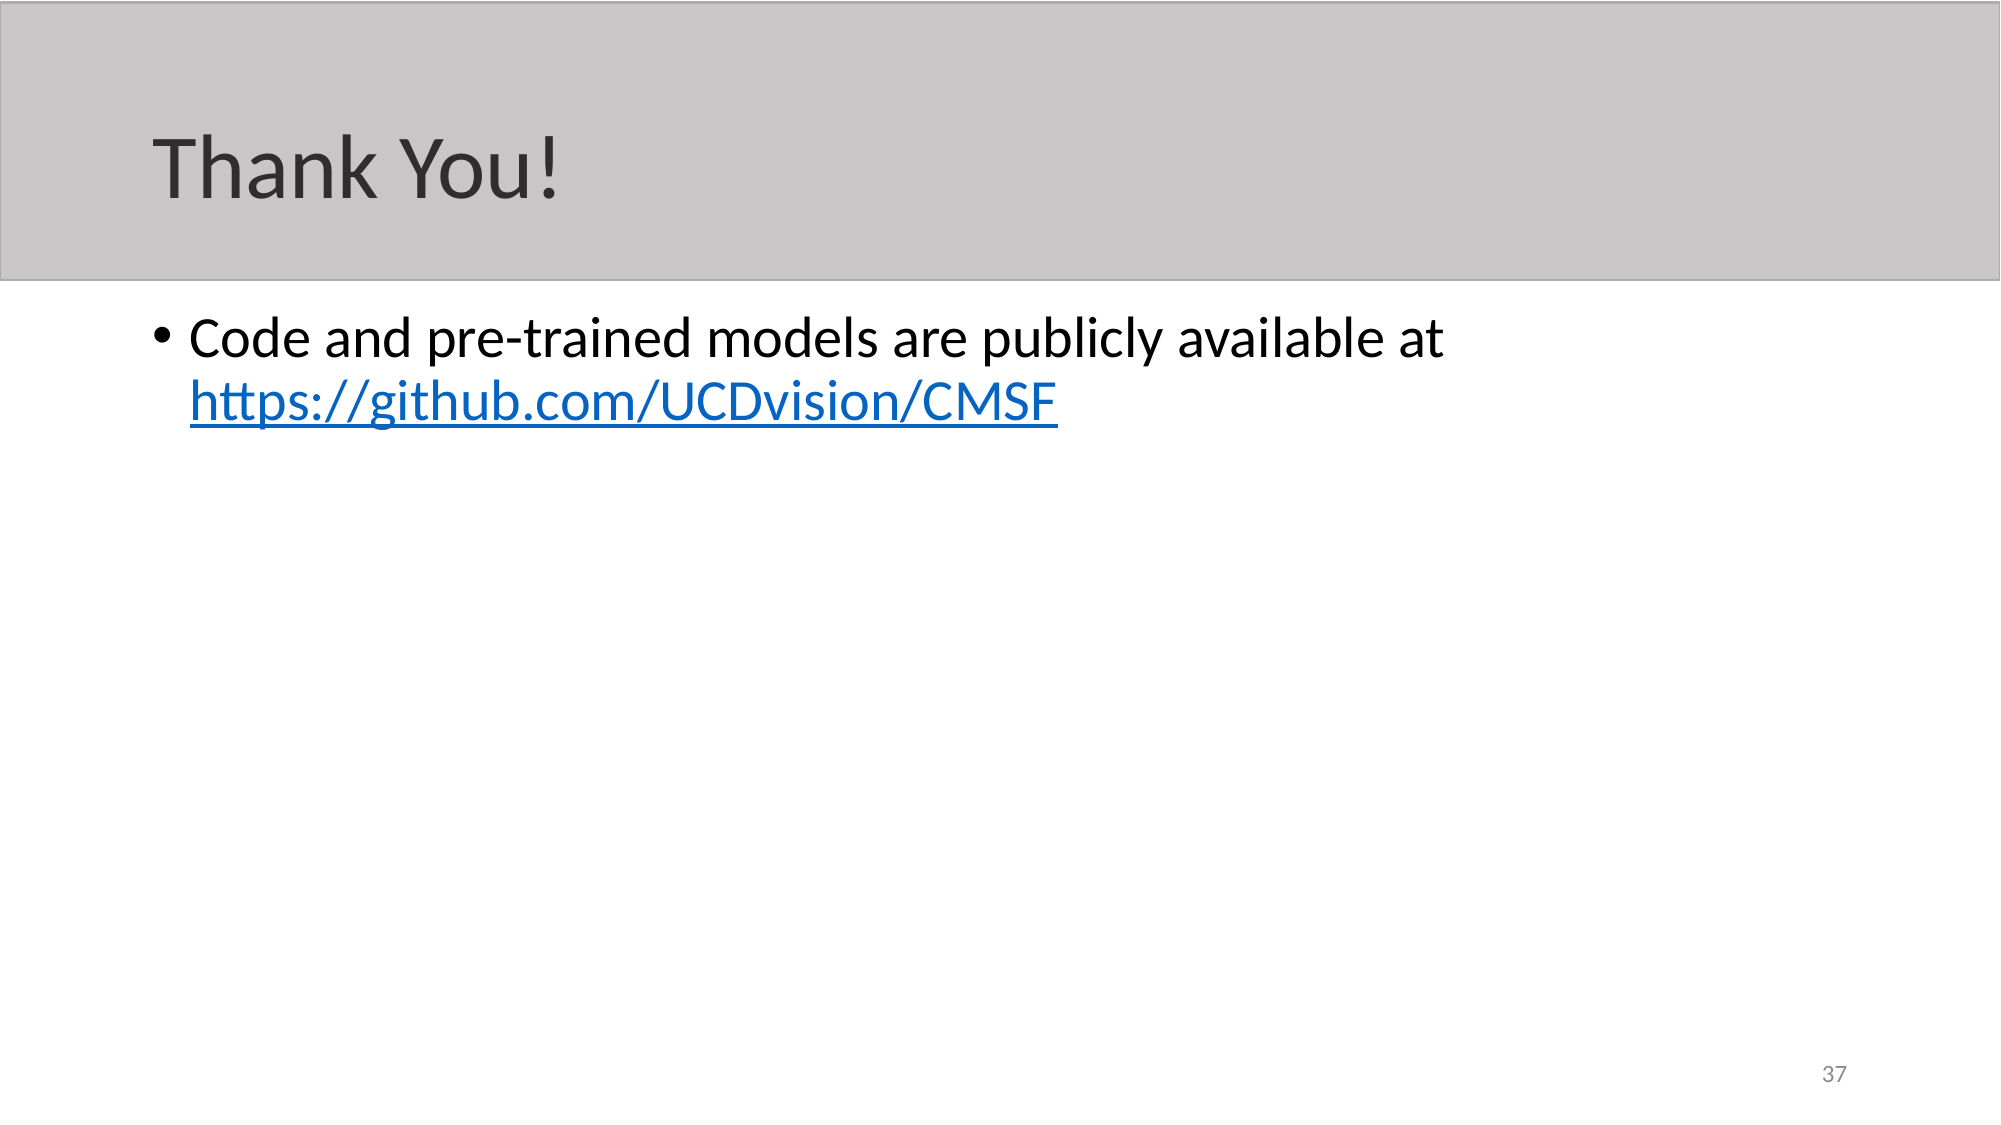

# Thank You!
Code and pre-trained models are publicly available at https://github.com/UCDvision/CMSF

37